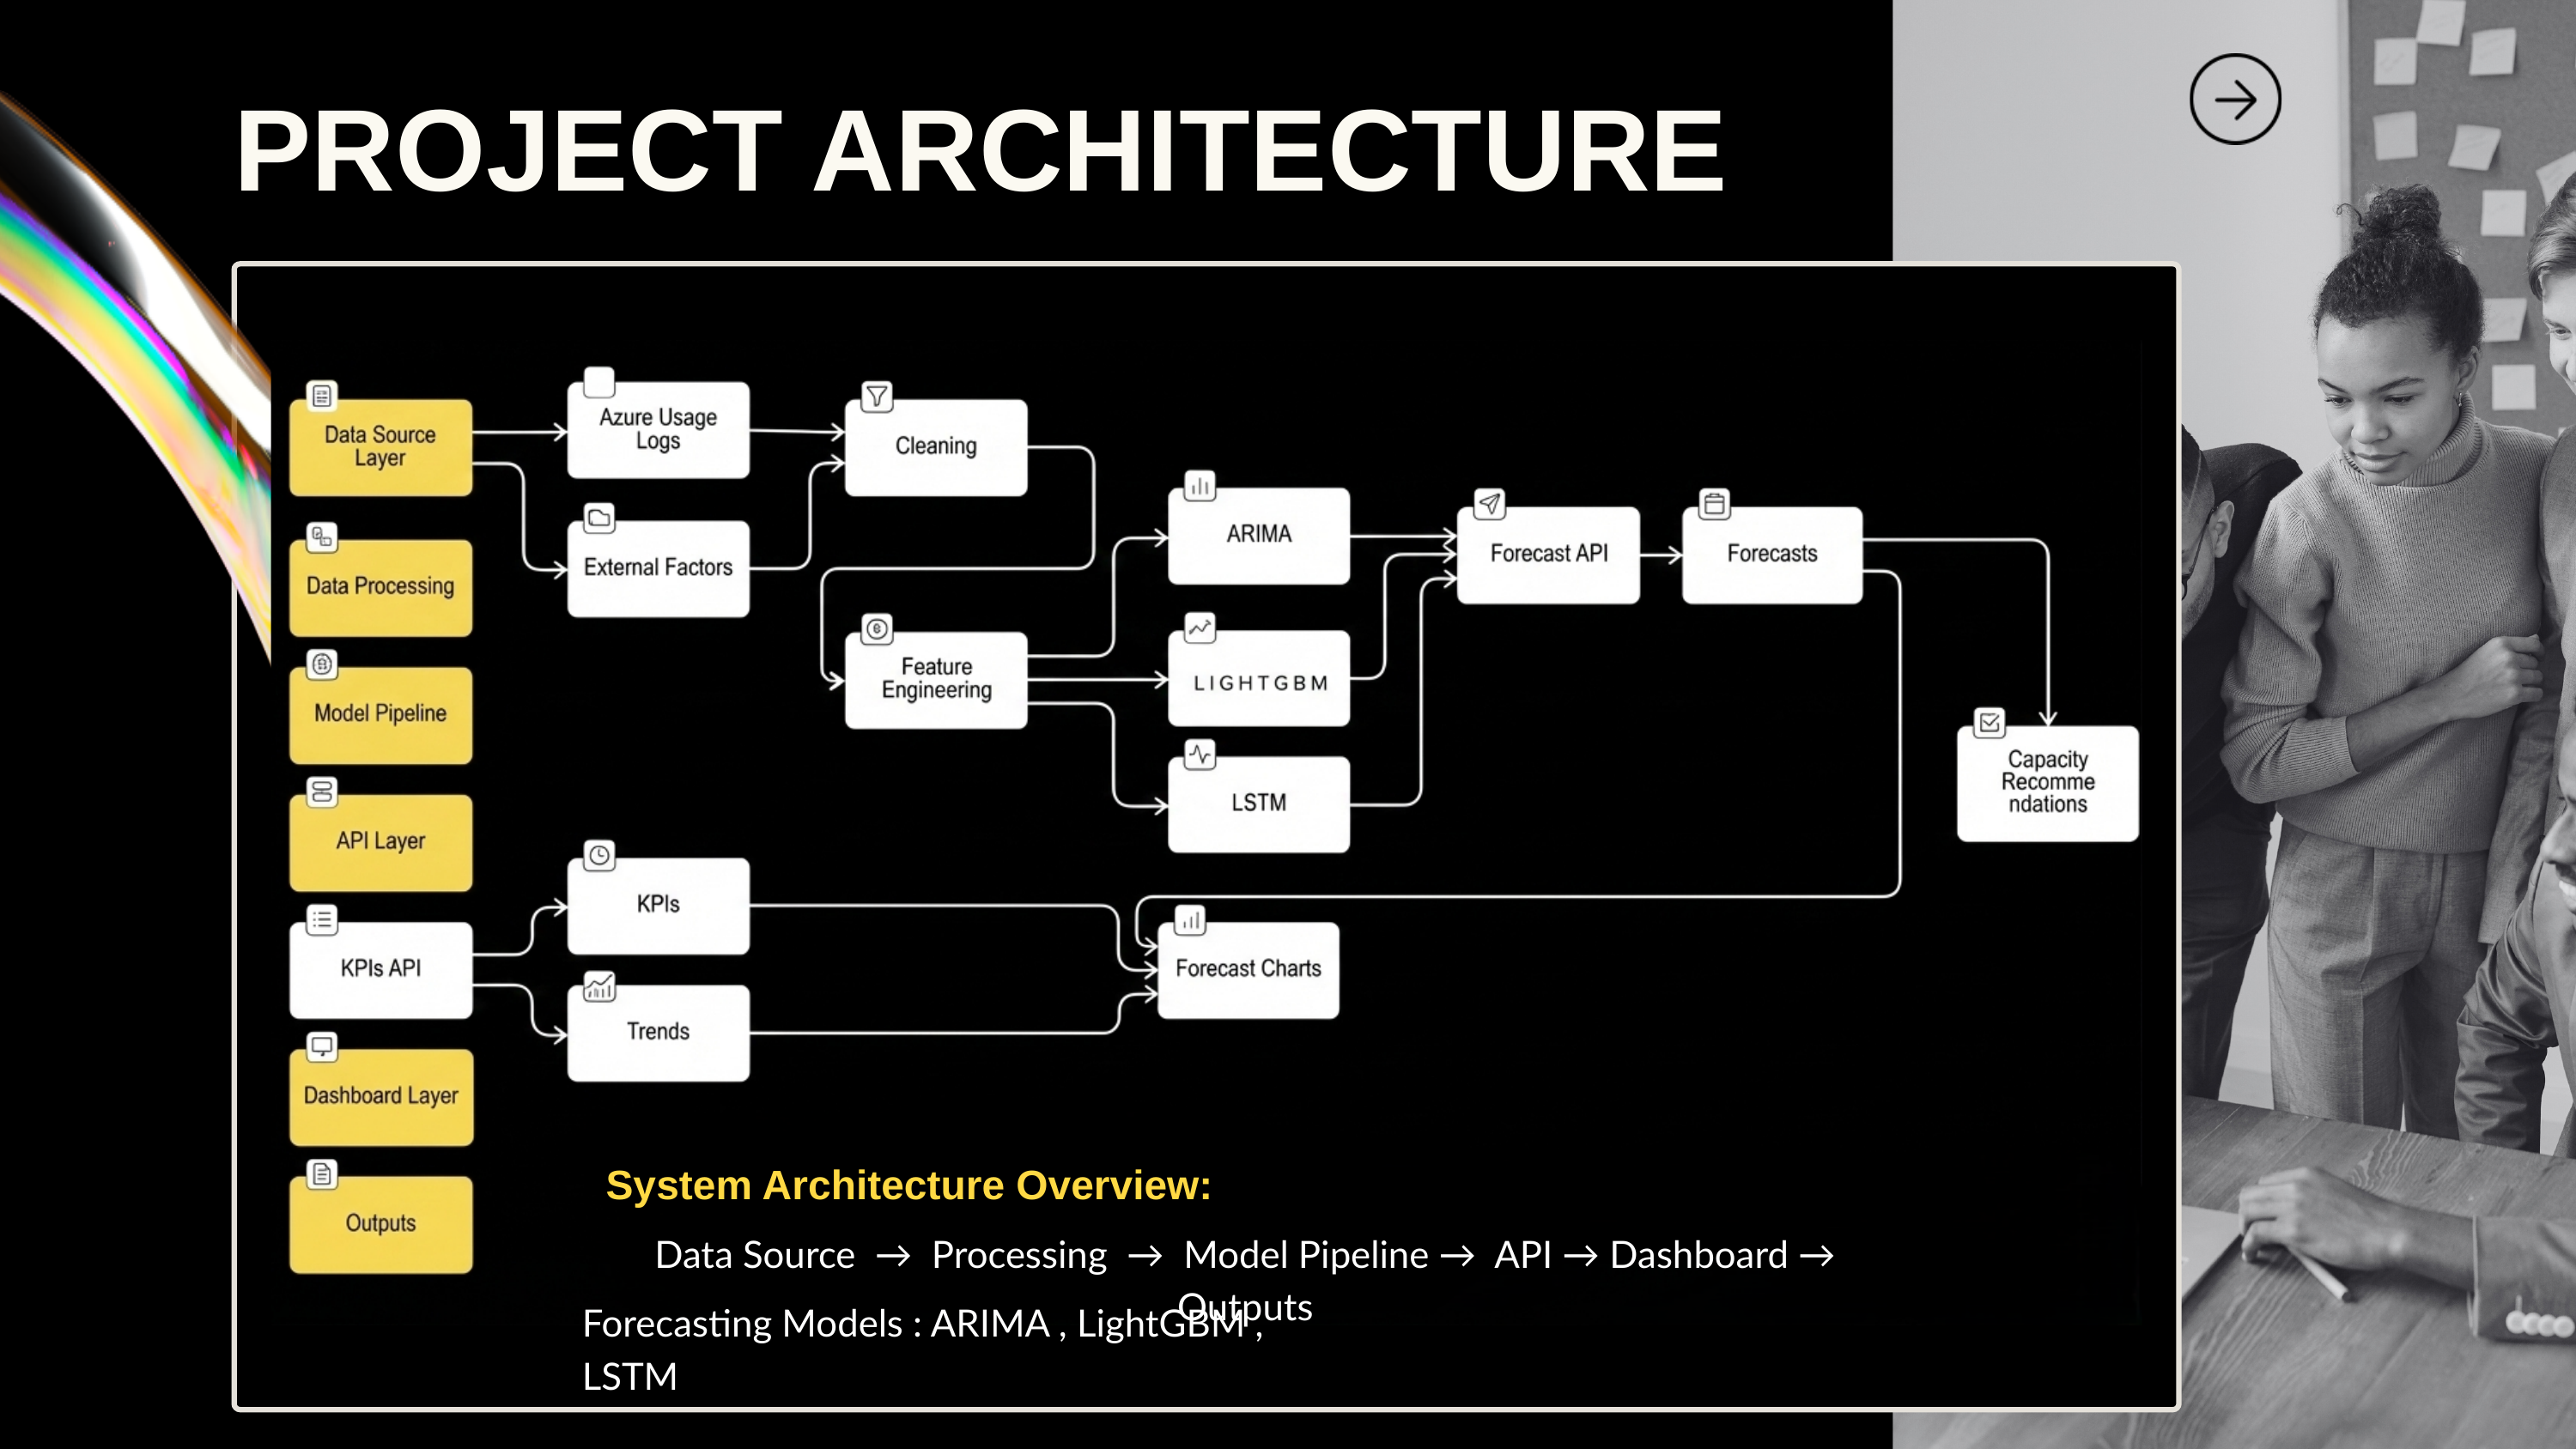

PROJECT ARCHITECTURE

System Architecture Overview:
Data Source  →  Processing  →  Model Pipeline →  API → Dashboard → Outputs
Forecasting Models : ARIMA , LightGBM , LSTM